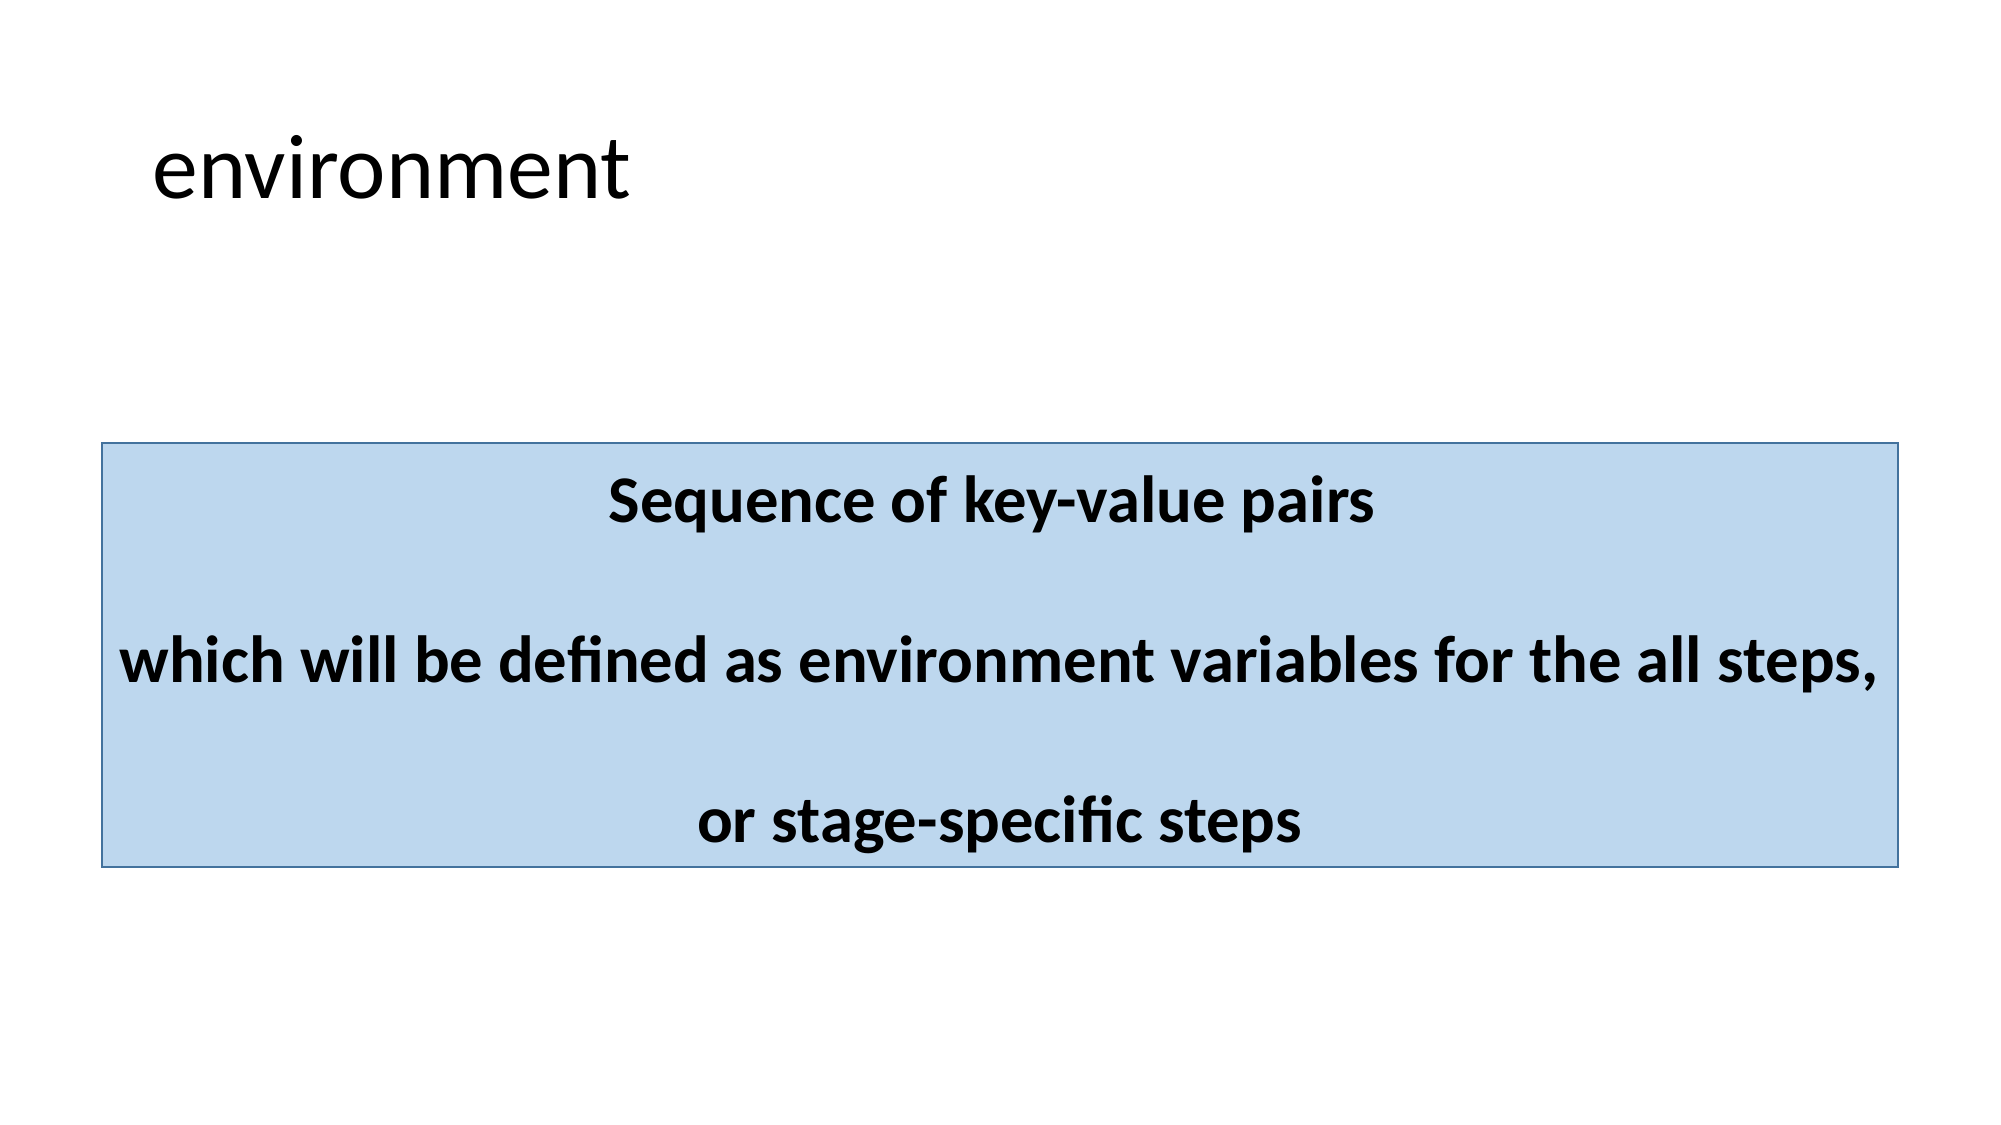

# environment
Sequence of key-value pairs

which will be defined as environment variables for the all steps,

or stage-specific steps